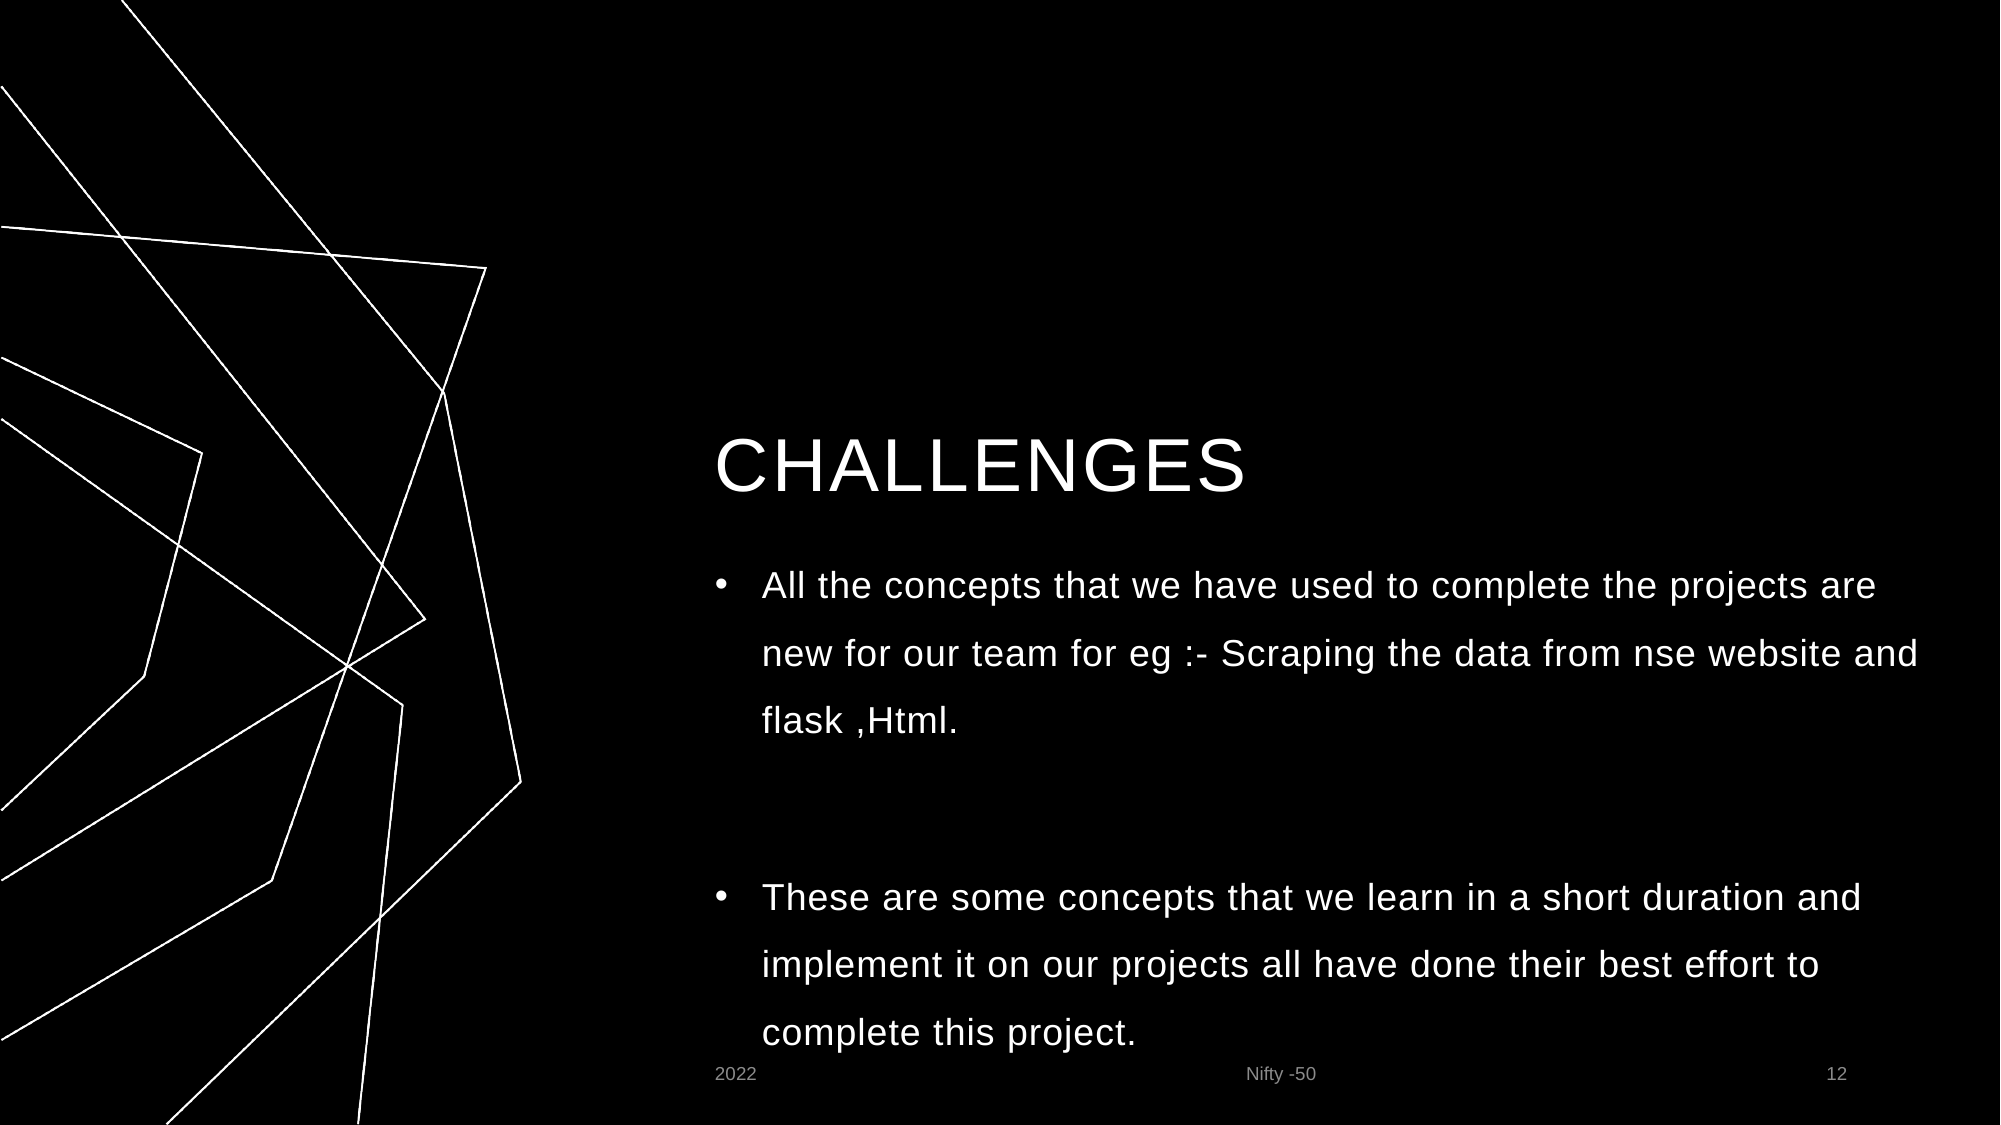

# Challenges
All the concepts that we have used to complete the projects are new for our team for eg :- Scraping the data from nse website and flask ,Html.

These are some concepts that we learn in a short duration and implement it on our projects all have done their best effort to complete this project.
2022
Nifty -50
12